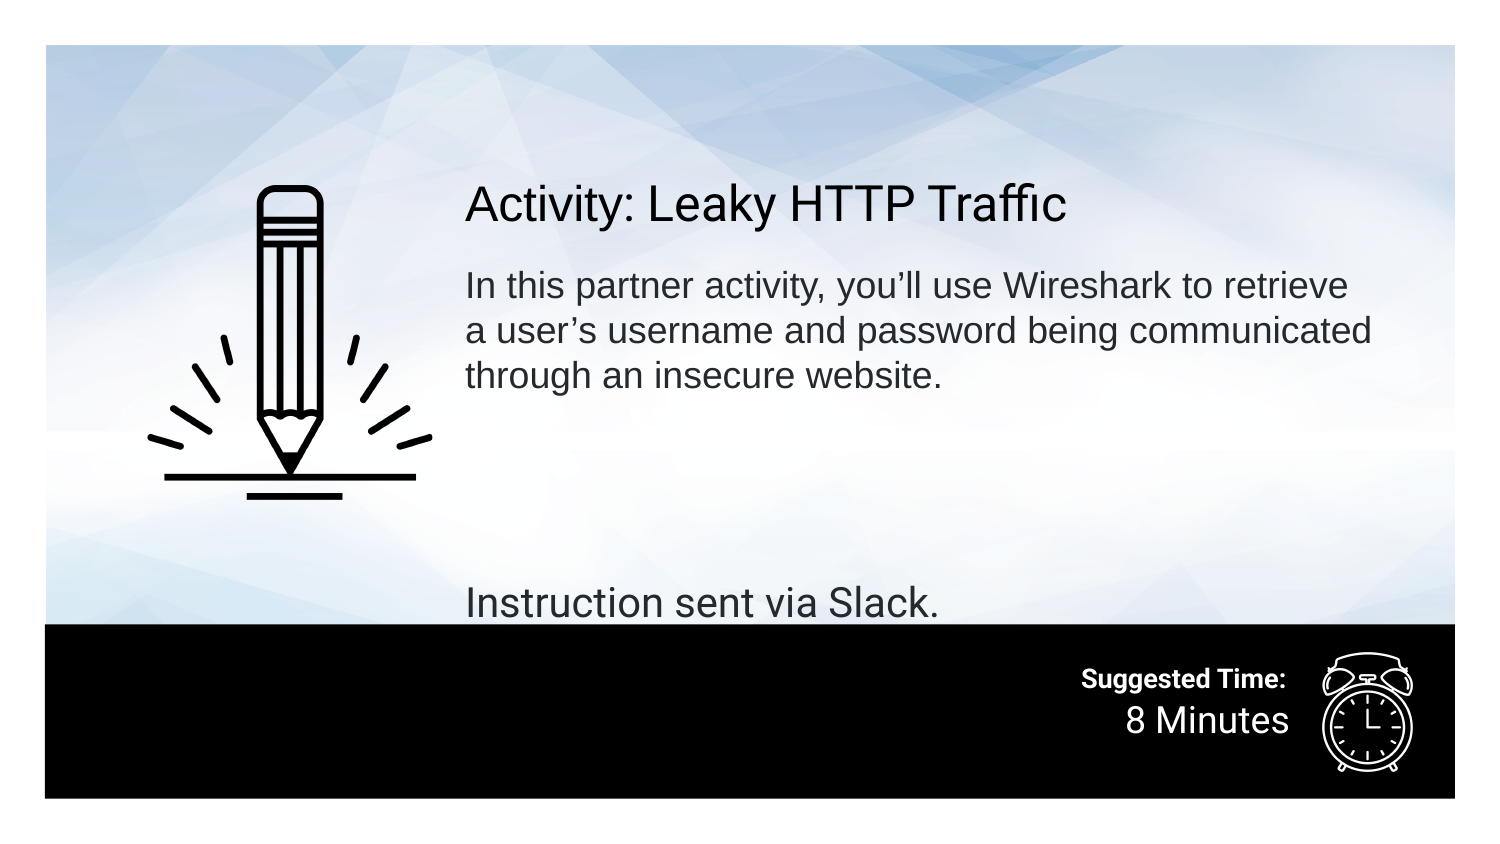

Activity: Leaky HTTP Traffic

In this partner activity, you’ll use Wireshark to retrieve a user’s username and password being communicated through an insecure website.

Instruction sent via Slack.

# 8 Minutes